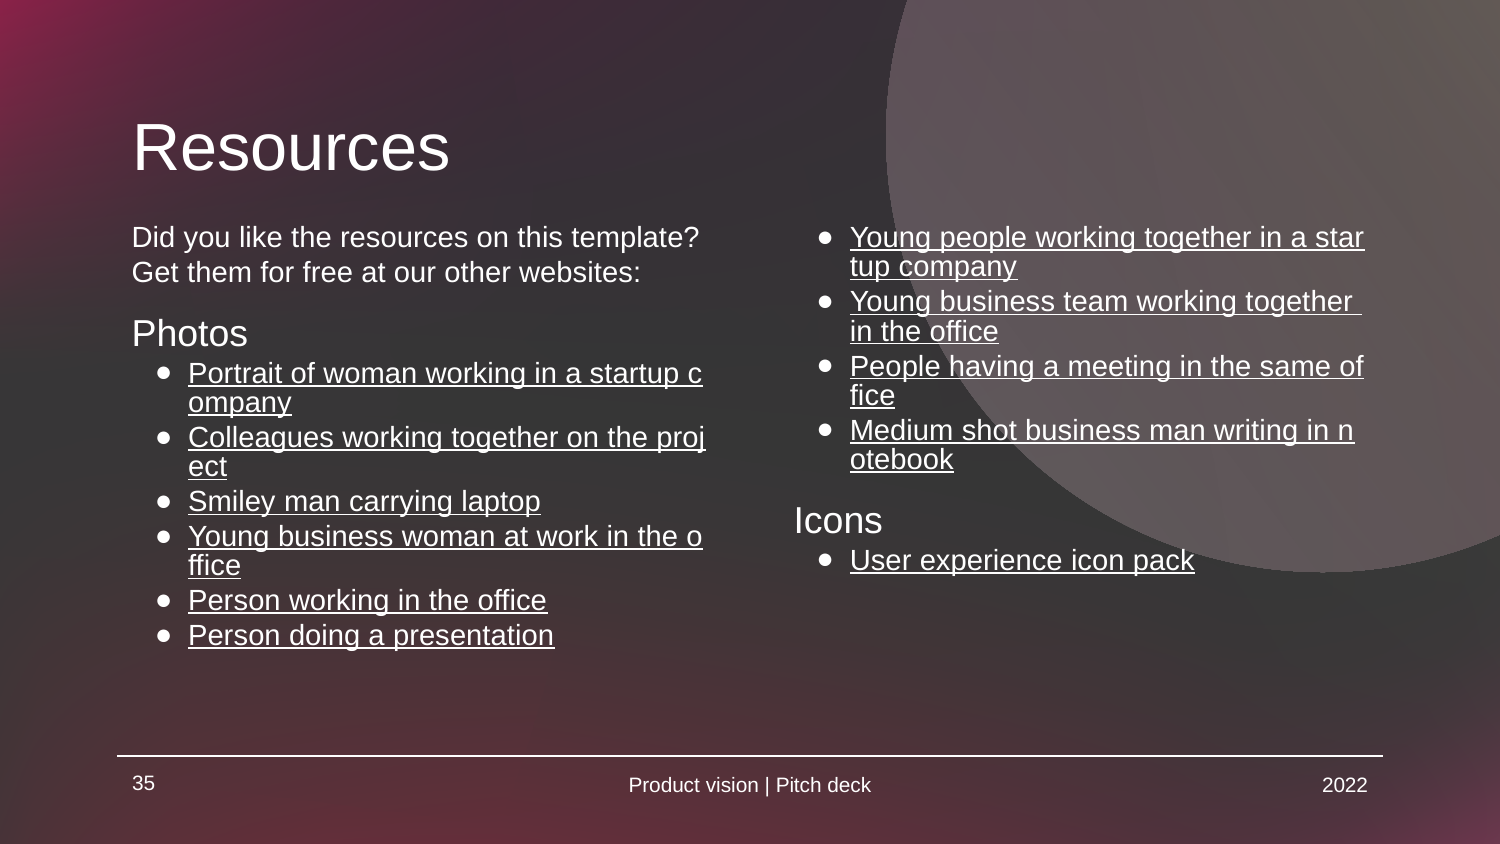

# Resources
Did you like the resources on this template? Get them for free at our other websites:
Photos
Portrait of woman working in a startup company
Colleagues working together on the project
Smiley man carrying laptop
Young business woman at work in the office
Person working in the office
Person doing a presentation
Young people working together in a startup company
Young business team working together in the office
People having a meeting in the same office
Medium shot business man writing in notebook
Icons
User experience icon pack
35
Product vision | Pitch deck
2022